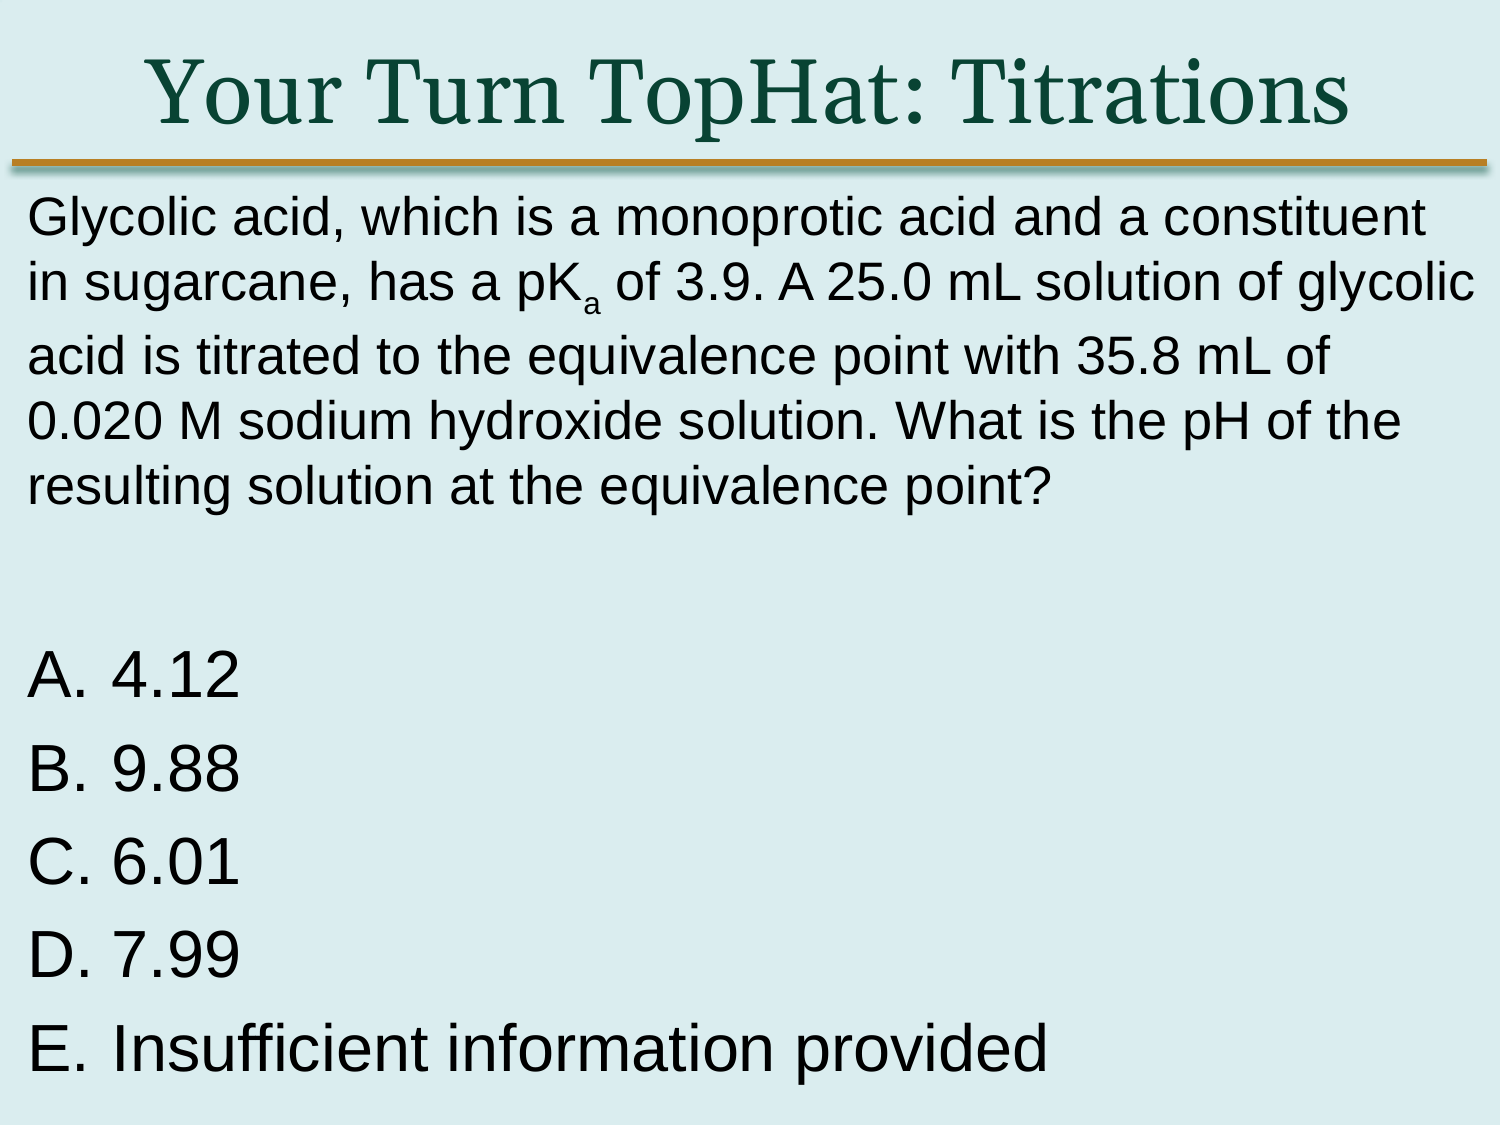

Your Turn TopHat: Titrations
# Glycolic acid, which is a monoprotic acid and a constituent in sugarcane, has a pKa of 3.9. A 25.0 mL solution of glycolic acid is titrated to the equivalence point with 35.8 mL of 0.020 M sodium hydroxide solution. What is the pH of the resulting solution at the equivalence point?
4.12
9.88
6.01
7.99
Insufficient information provided